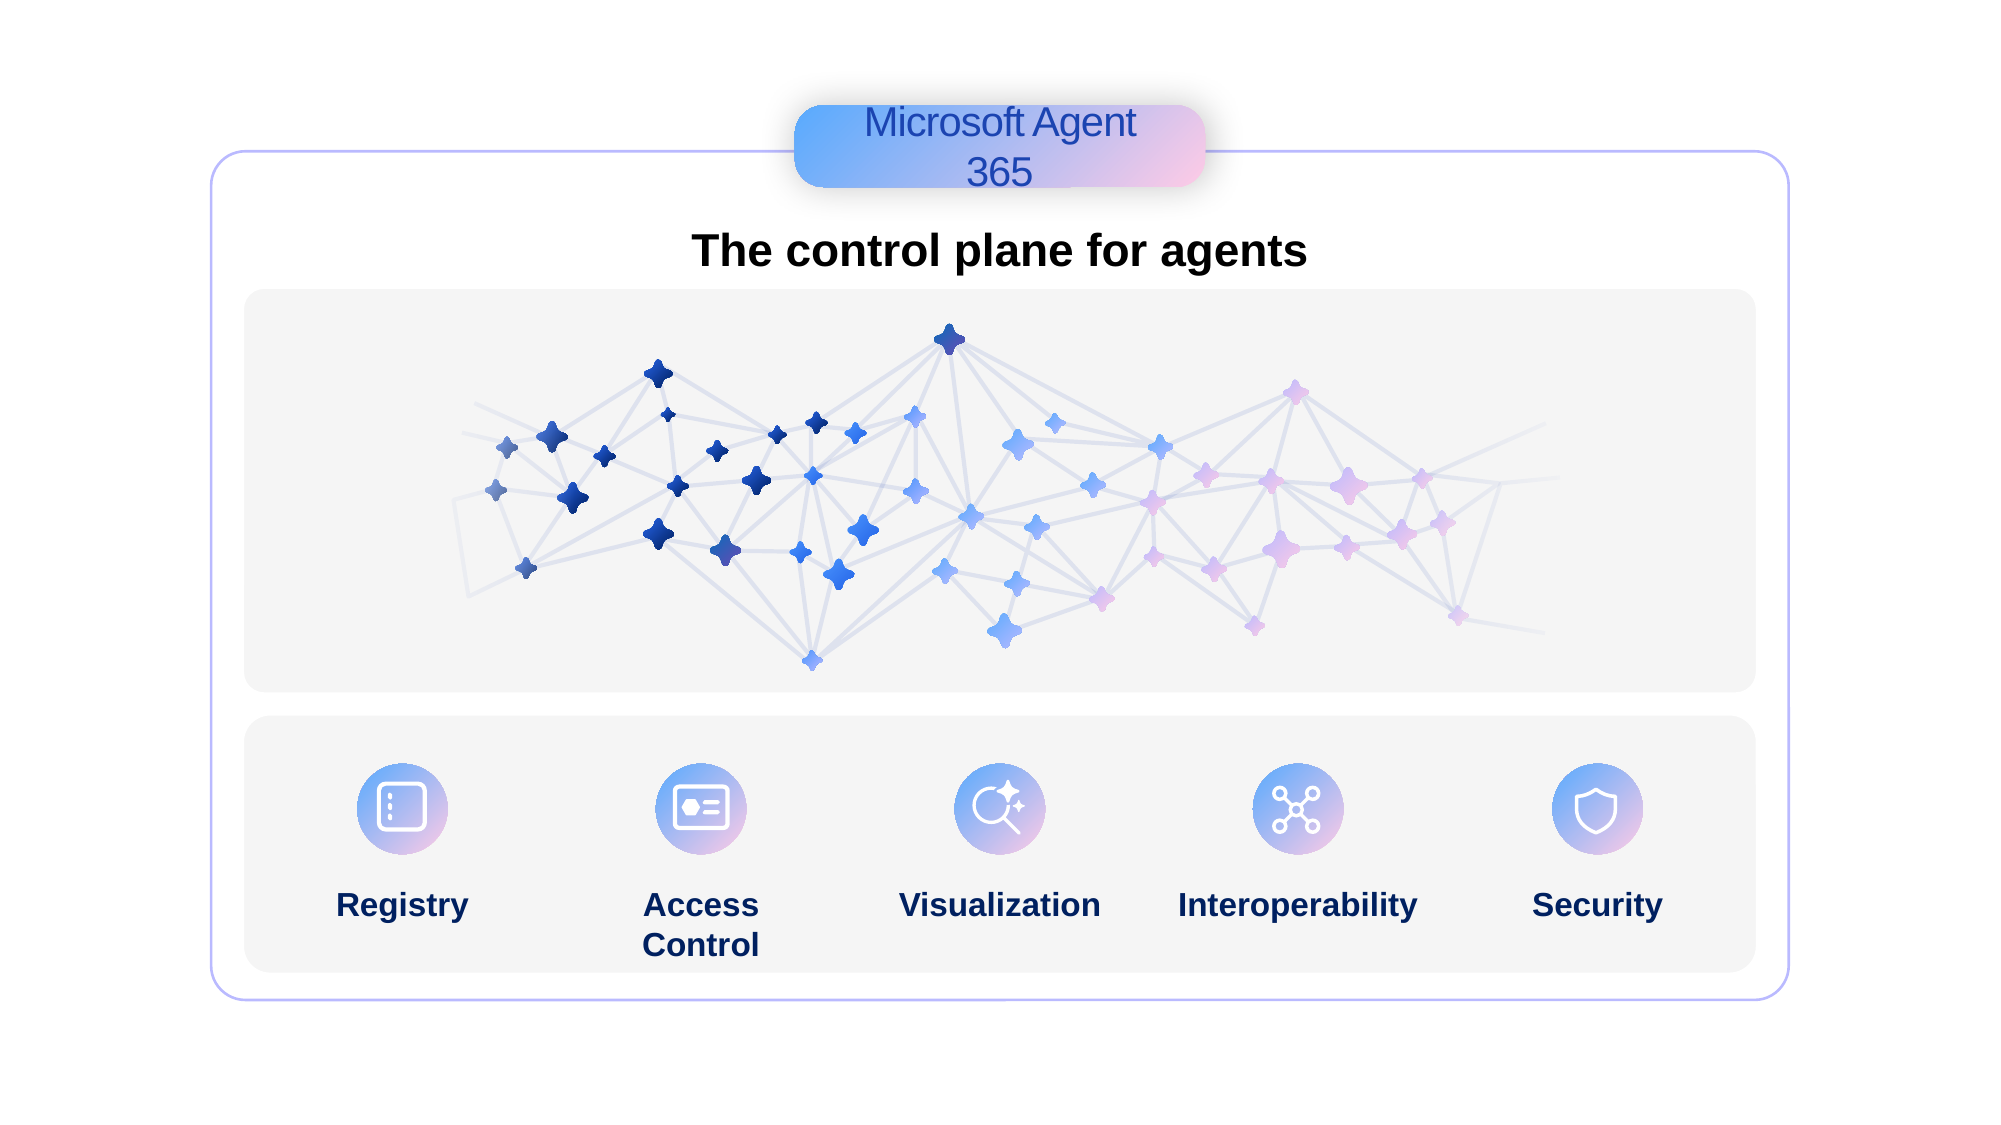

Microsoft Agent 365

The control plane for agents

Registry
Access Control
Visualization
Interoperability
Security